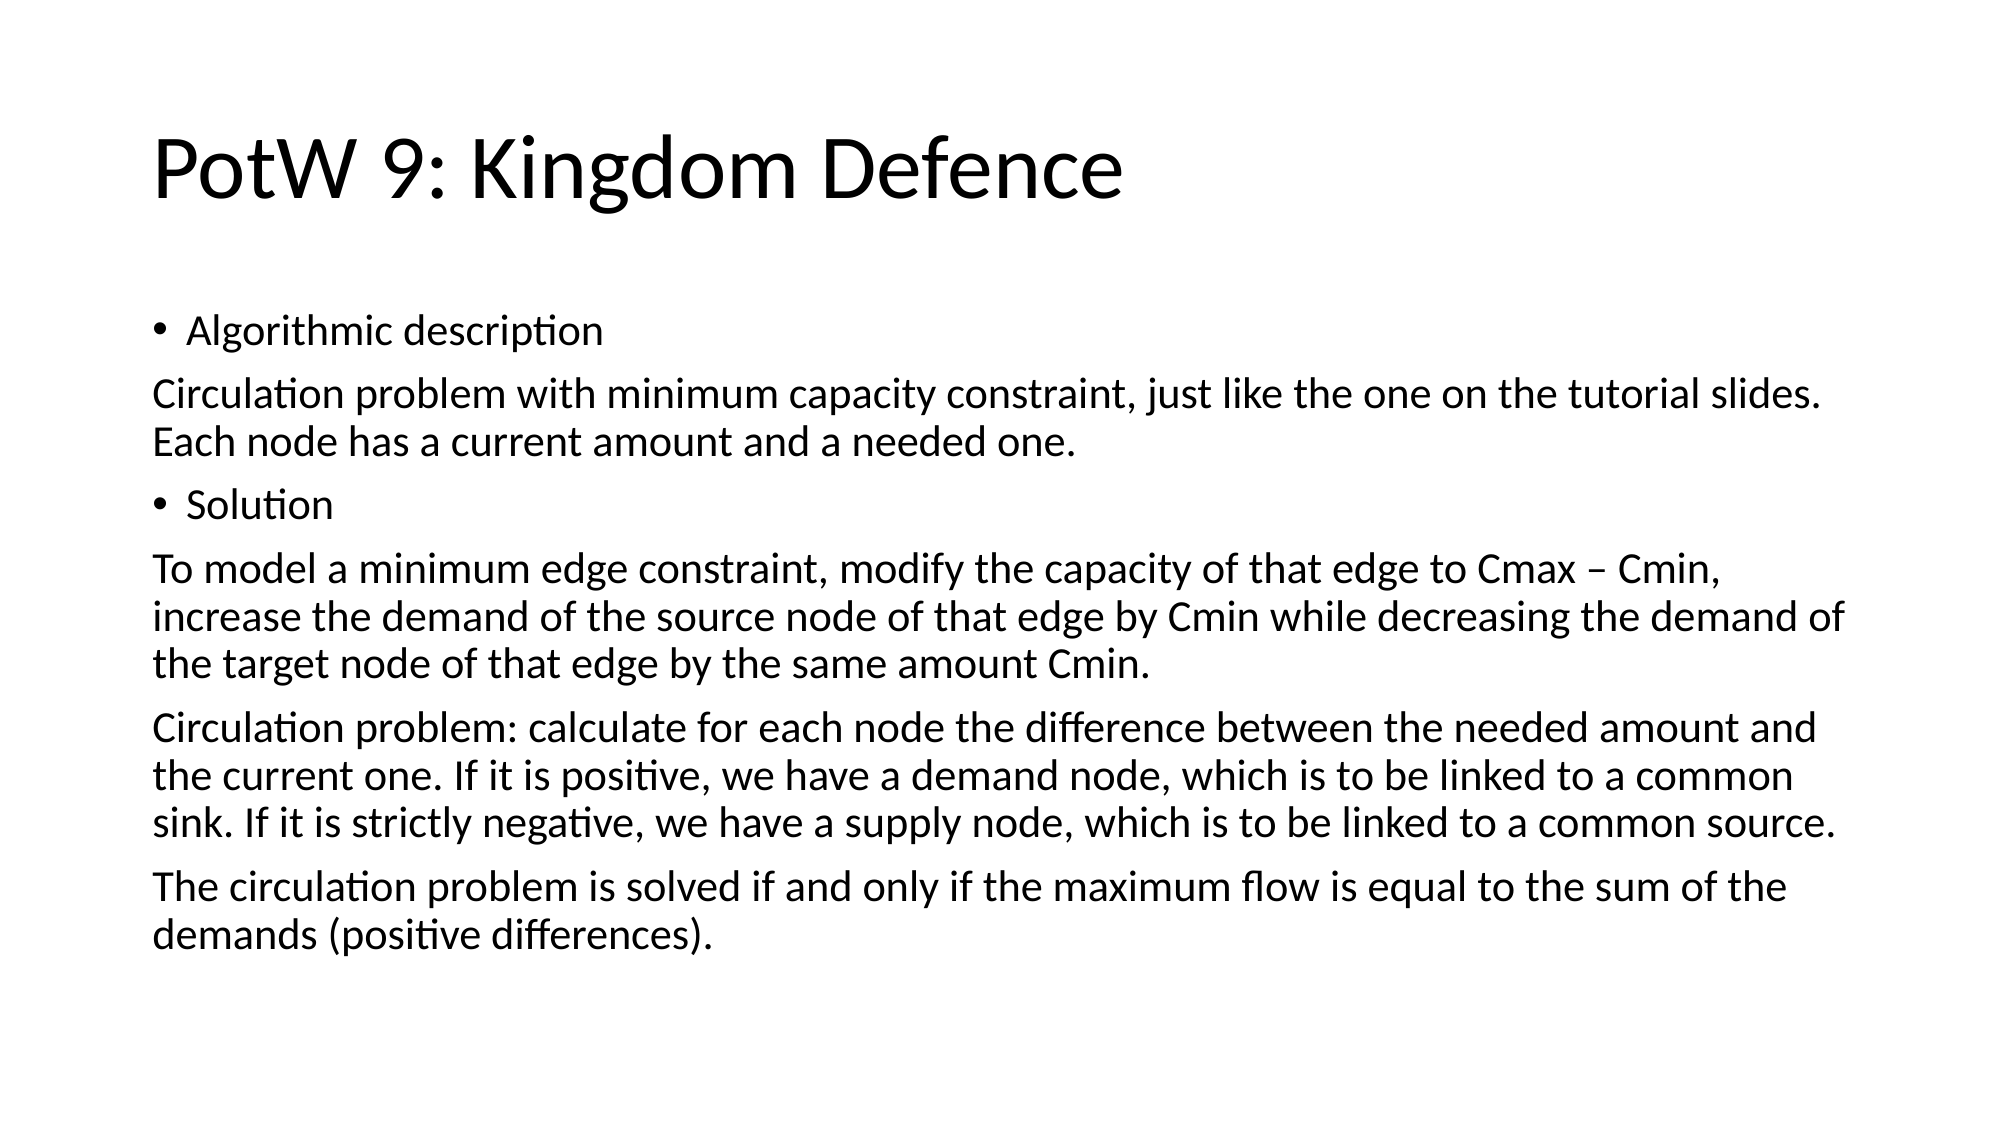

# PotW 9: Kingdom Defence
Algorithmic description
Circulation problem with minimum capacity constraint, just like the one on the tutorial slides. Each node has a current amount and a needed one.
Solution
To model a minimum edge constraint, modify the capacity of that edge to Cmax – Cmin, increase the demand of the source node of that edge by Cmin while decreasing the demand of the target node of that edge by the same amount Cmin.
Circulation problem: calculate for each node the difference between the needed amount and the current one. If it is positive, we have a demand node, which is to be linked to a common sink. If it is strictly negative, we have a supply node, which is to be linked to a common source.
The circulation problem is solved if and only if the maximum flow is equal to the sum of the demands (positive differences).